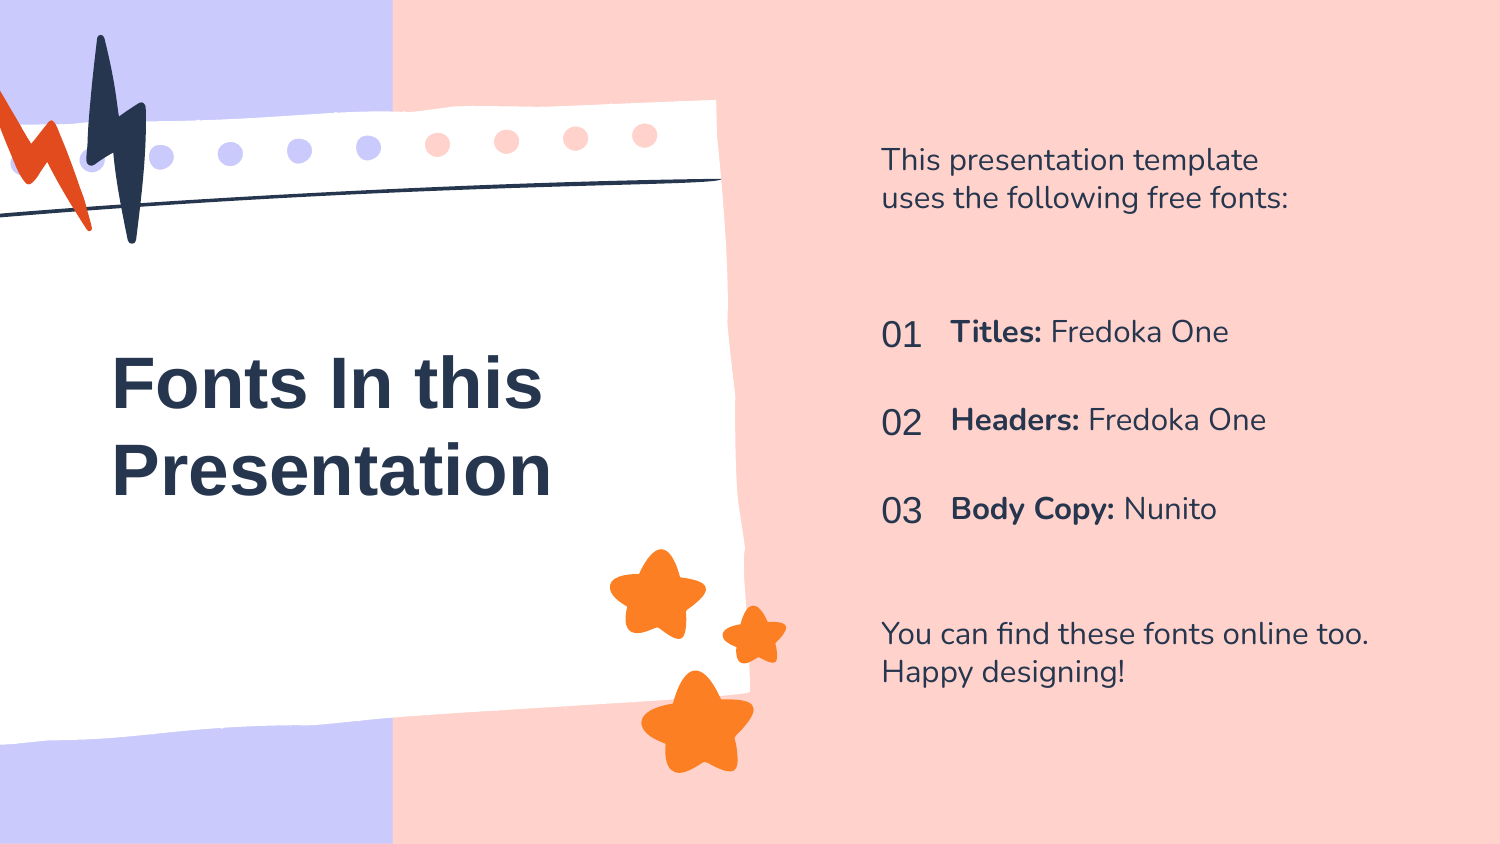

This presentation template
uses the following free fonts:
01
Titles: Fredoka One
Fonts In this Presentation
02
Headers: Fredoka One
03
Body Copy: Nunito

You can find these fonts online too. Happy designing!